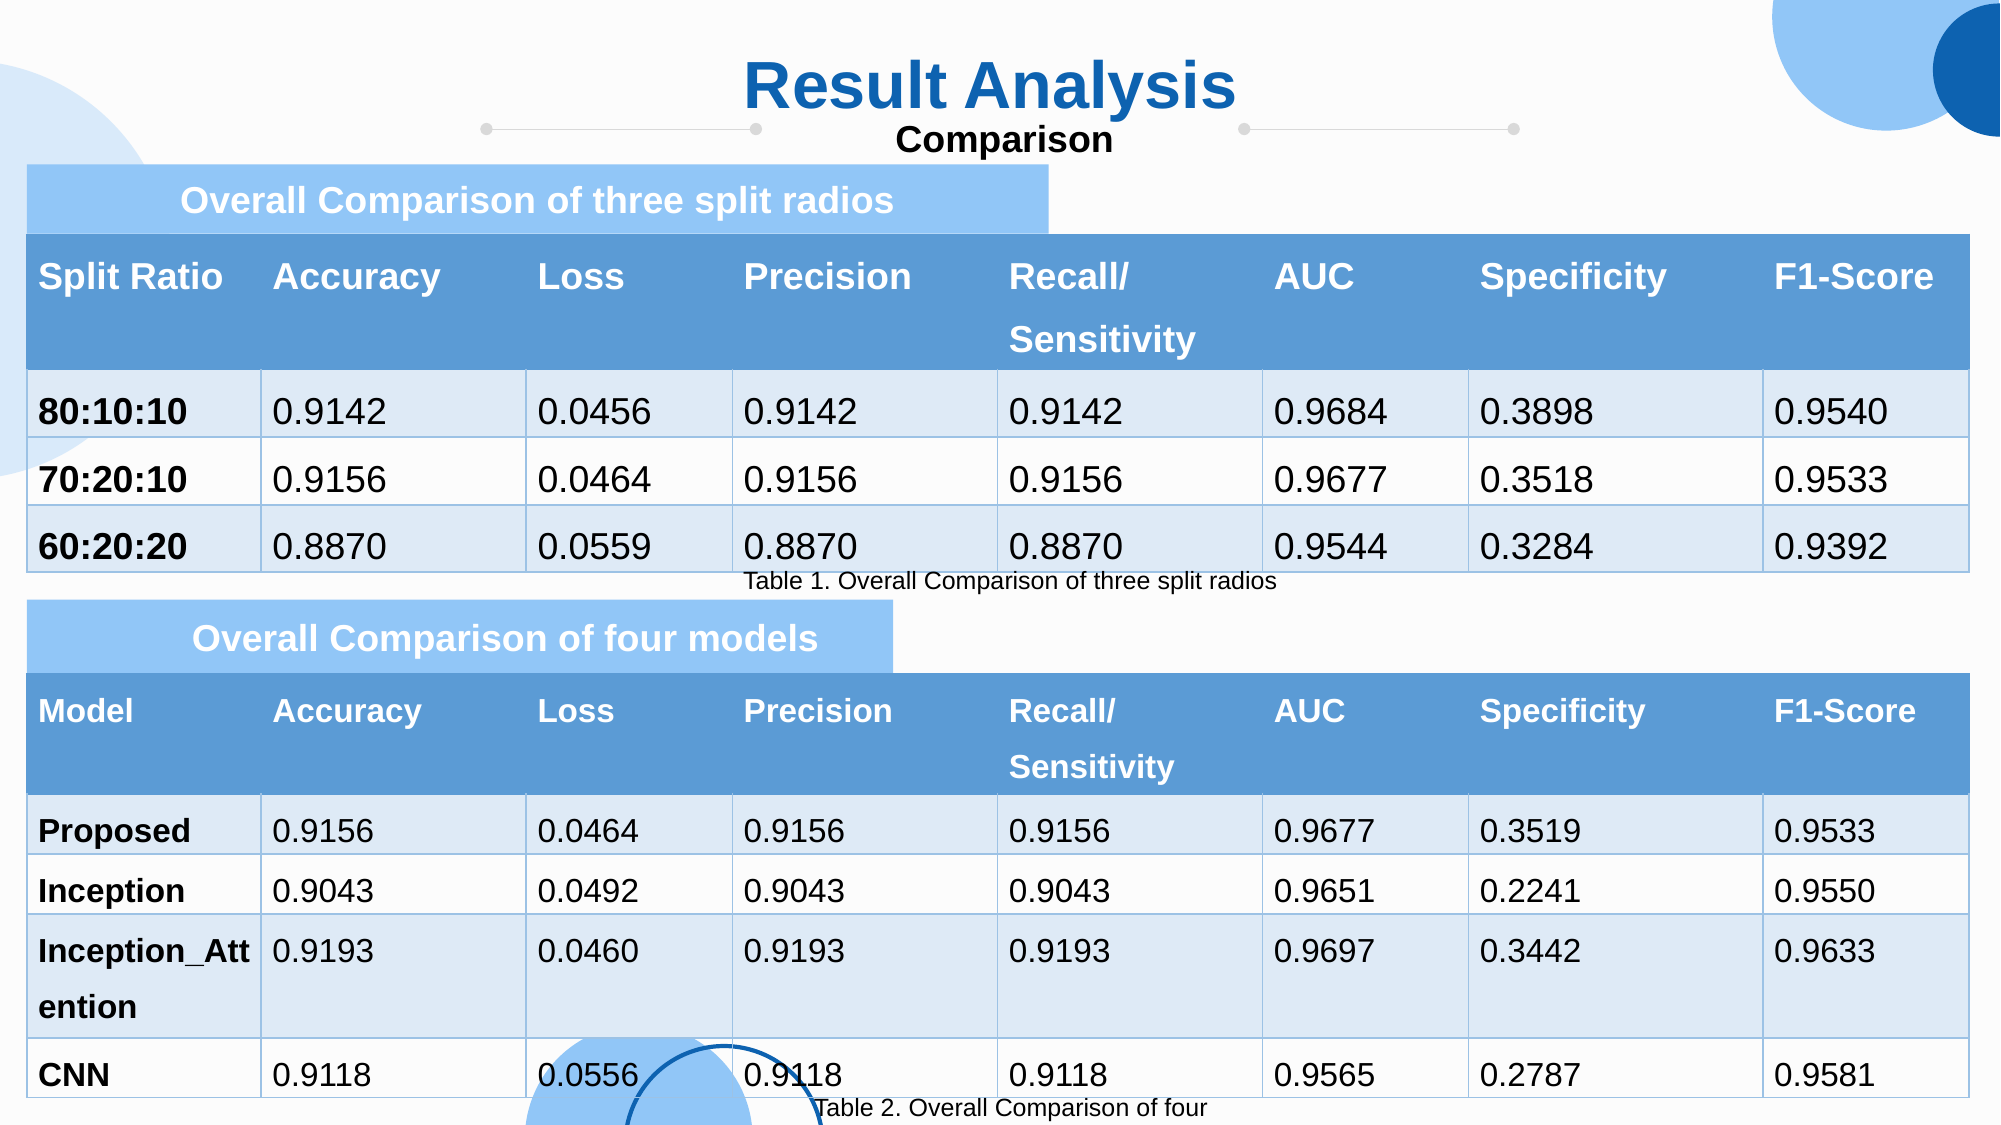

Result Analysis
Comparison
Overall Comparison of three split radios
| Split Ratio | Accuracy | Loss | Precision | Recall/Sensitivity | AUC | Specificity | F1-Score |
| --- | --- | --- | --- | --- | --- | --- | --- |
| 80:10:10 | 0.9142 | 0.0456 | 0.9142 | 0.9142 | 0.9684 | 0.3898 | 0.9540 |
| 70:20:10 | 0.9156 | 0.0464 | 0.9156 | 0.9156 | 0.9677 | 0.3518 | 0.9533 |
| 60:20:20 | 0.8870 | 0.0559 | 0.8870 | 0.8870 | 0.9544 | 0.3284 | 0.9392 |
Table 1. Overall Comparison of three split radios
Overall Comparison of four models
| Model | Accuracy | Loss | Precision | Recall/Sensitivity | AUC | Specificity | F1-Score |
| --- | --- | --- | --- | --- | --- | --- | --- |
| Proposed | 0.9156 | 0.0464 | 0.9156 | 0.9156 | 0.9677 | 0.3519 | 0.9533 |
| Inception | 0.9043 | 0.0492 | 0.9043 | 0.9043 | 0.9651 | 0.2241 | 0.9550 |
| Inception\_Attention | 0.9193 | 0.0460 | 0.9193 | 0.9193 | 0.9697 | 0.3442 | 0.9633 |
| CNN | 0.9118 | 0.0556 | 0.9118 | 0.9118 | 0.9565 | 0.2787 | 0.9581 |
Table 2. Overall Comparison of four models